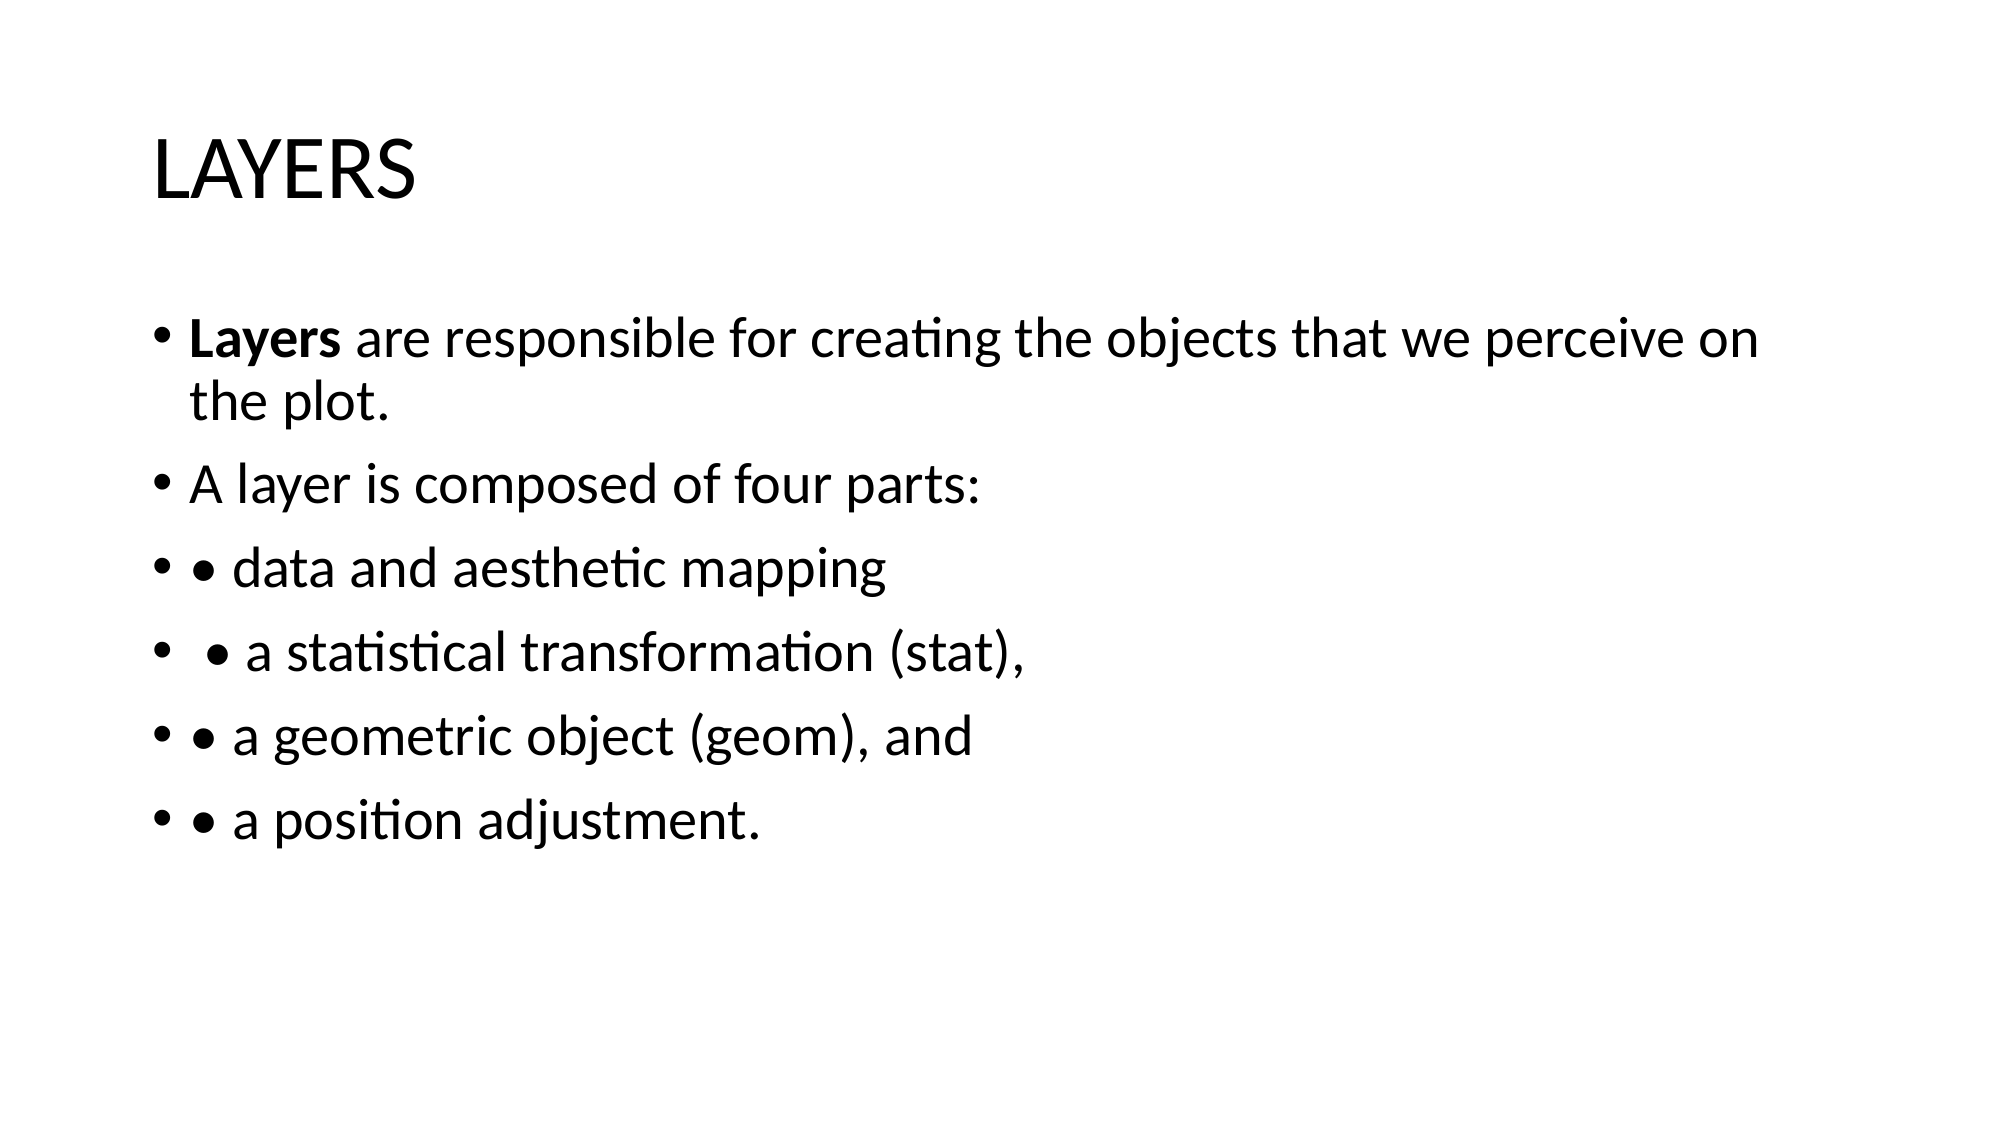

# LAYERS
Layers are responsible for creating the objects that we perceive on the plot.
A layer is composed of four parts:
• data and aesthetic mapping
 • a statistical transformation (stat),
• a geometric object (geom), and
• a position adjustment.